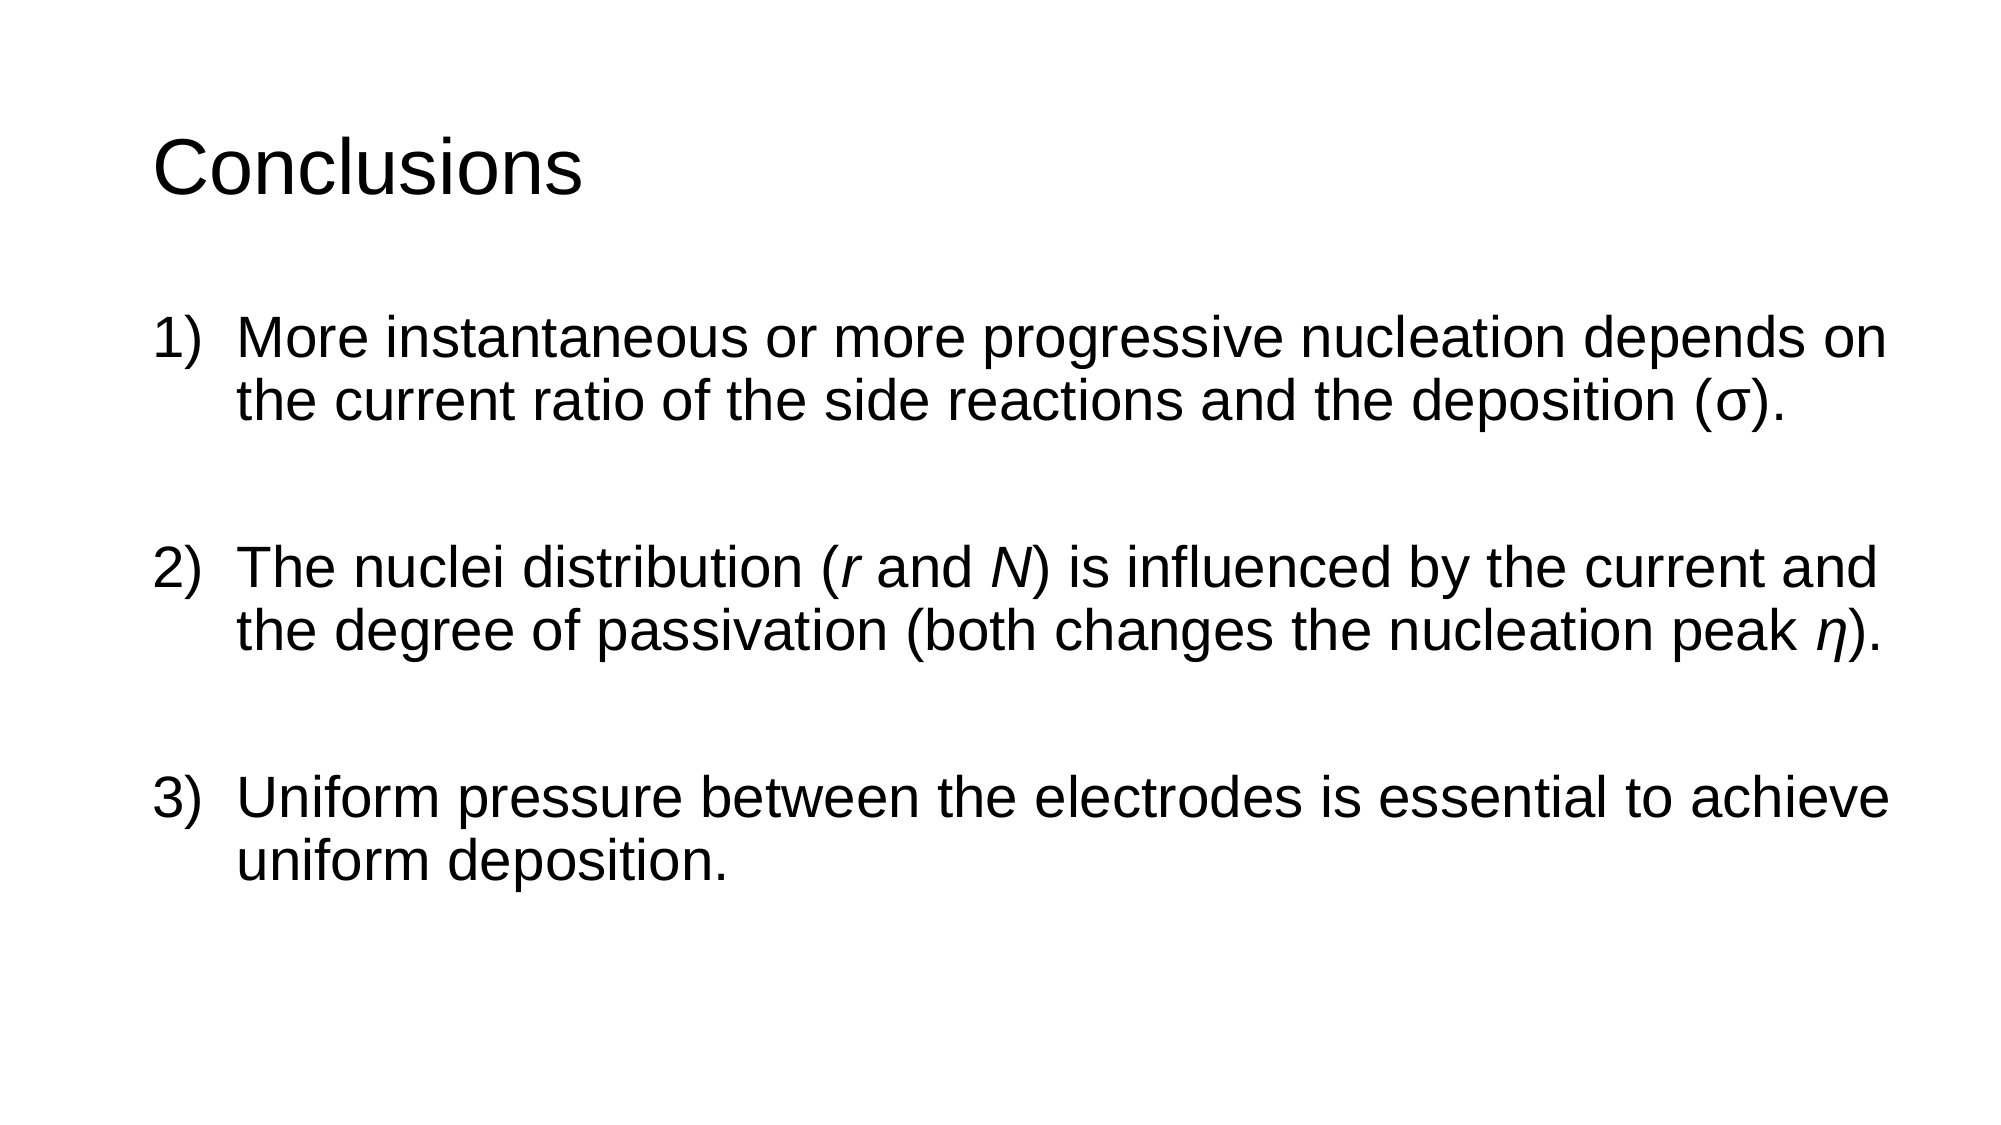

# Conclusions
More instantaneous or more progressive nucleation depends on the current ratio of the side reactions and the deposition (σ).

The nuclei distribution (r and N) is influenced by the current and the degree of passivation (both changes the nucleation peak η).

Uniform pressure between the electrodes is essential to achieve uniform deposition.